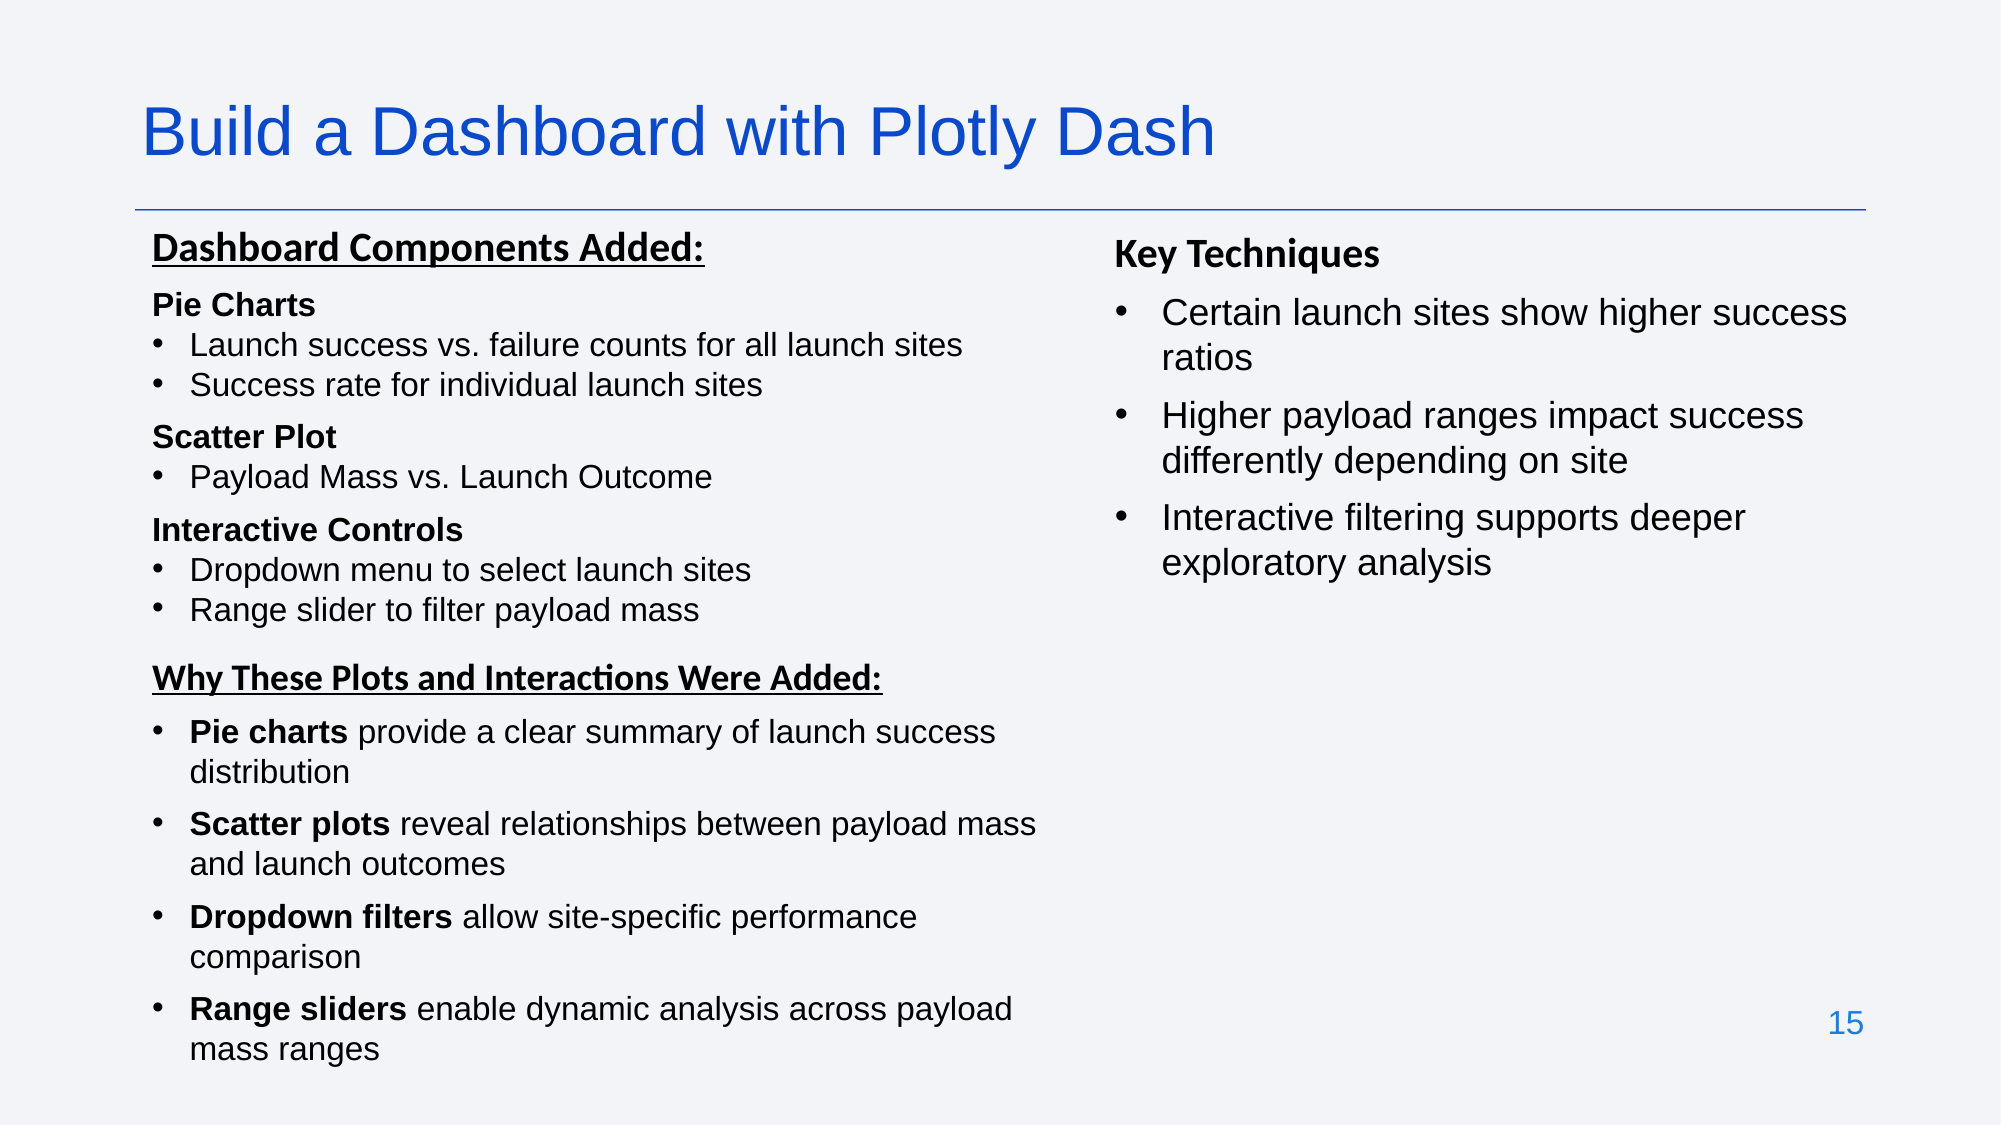

Build a Dashboard with Plotly Dash
Dashboard Components Added:
Pie Charts
Launch success vs. failure counts for all launch sites
Success rate for individual launch sites
Scatter Plot
Payload Mass vs. Launch Outcome
Interactive Controls
Dropdown menu to select launch sites
Range slider to filter payload mass
Why These Plots and Interactions Were Added:
Pie charts provide a clear summary of launch success distribution
Scatter plots reveal relationships between payload mass and launch outcomes
Dropdown filters allow site-specific performance comparison
Range sliders enable dynamic analysis across payload mass ranges

Key Techniques
Certain launch sites show higher success ratios
Higher payload ranges impact success differently depending on site
Interactive filtering supports deeper exploratory analysis
15